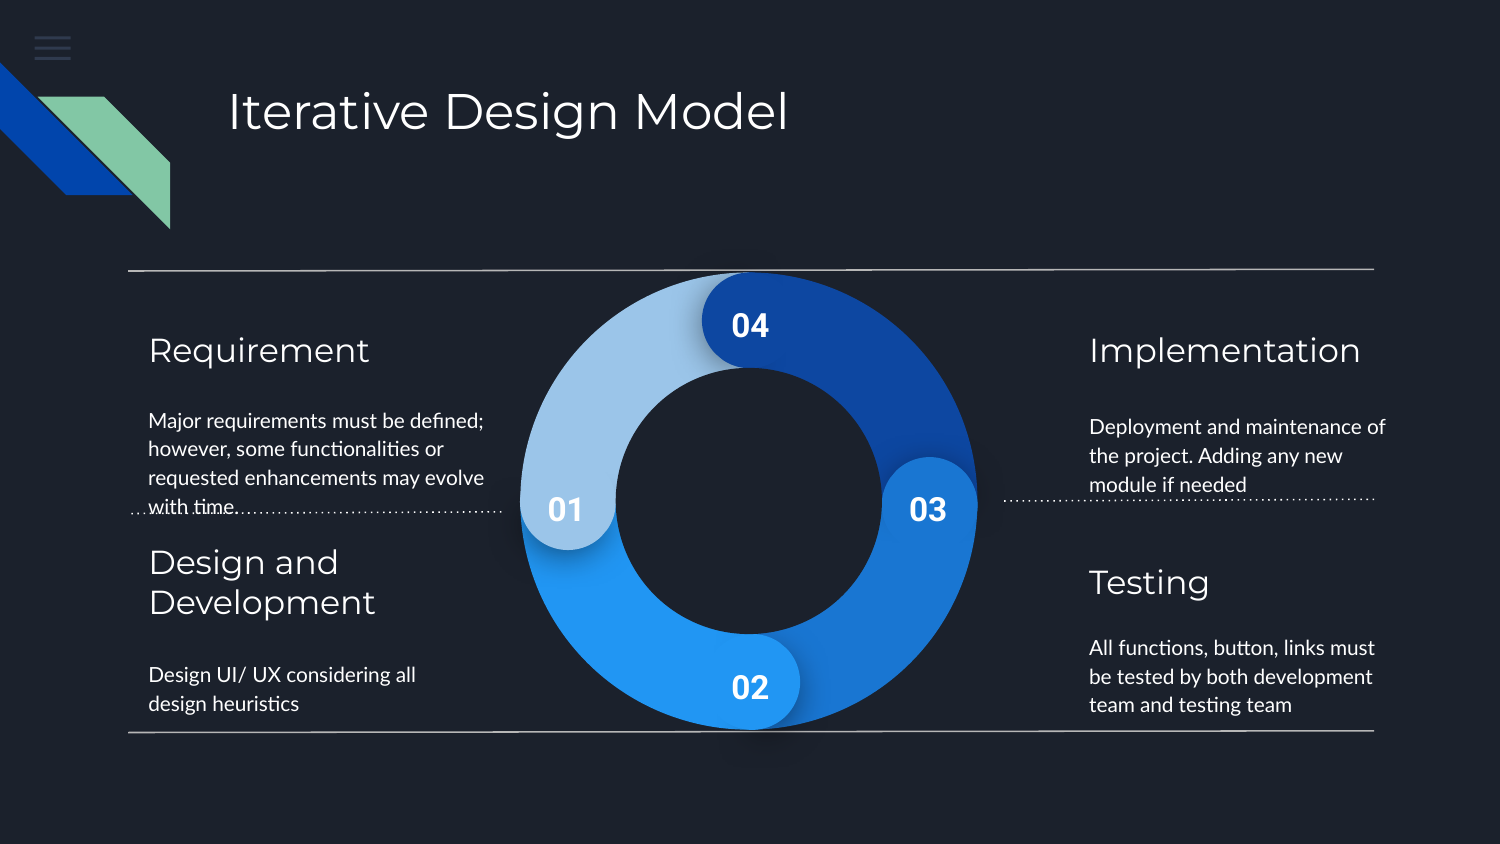

# Iterative Design Model

04
Requirement
Implementation

Deployment and maintenance of the project. Adding any new module if needed
Major requirements must be defined; however, some functionalities or requested enhancements may evolve with time.

01
03
Design and Development
Testing
All functions, button, links must be tested by both development team and testing team

Design UI/ UX considering all design heuristics
02